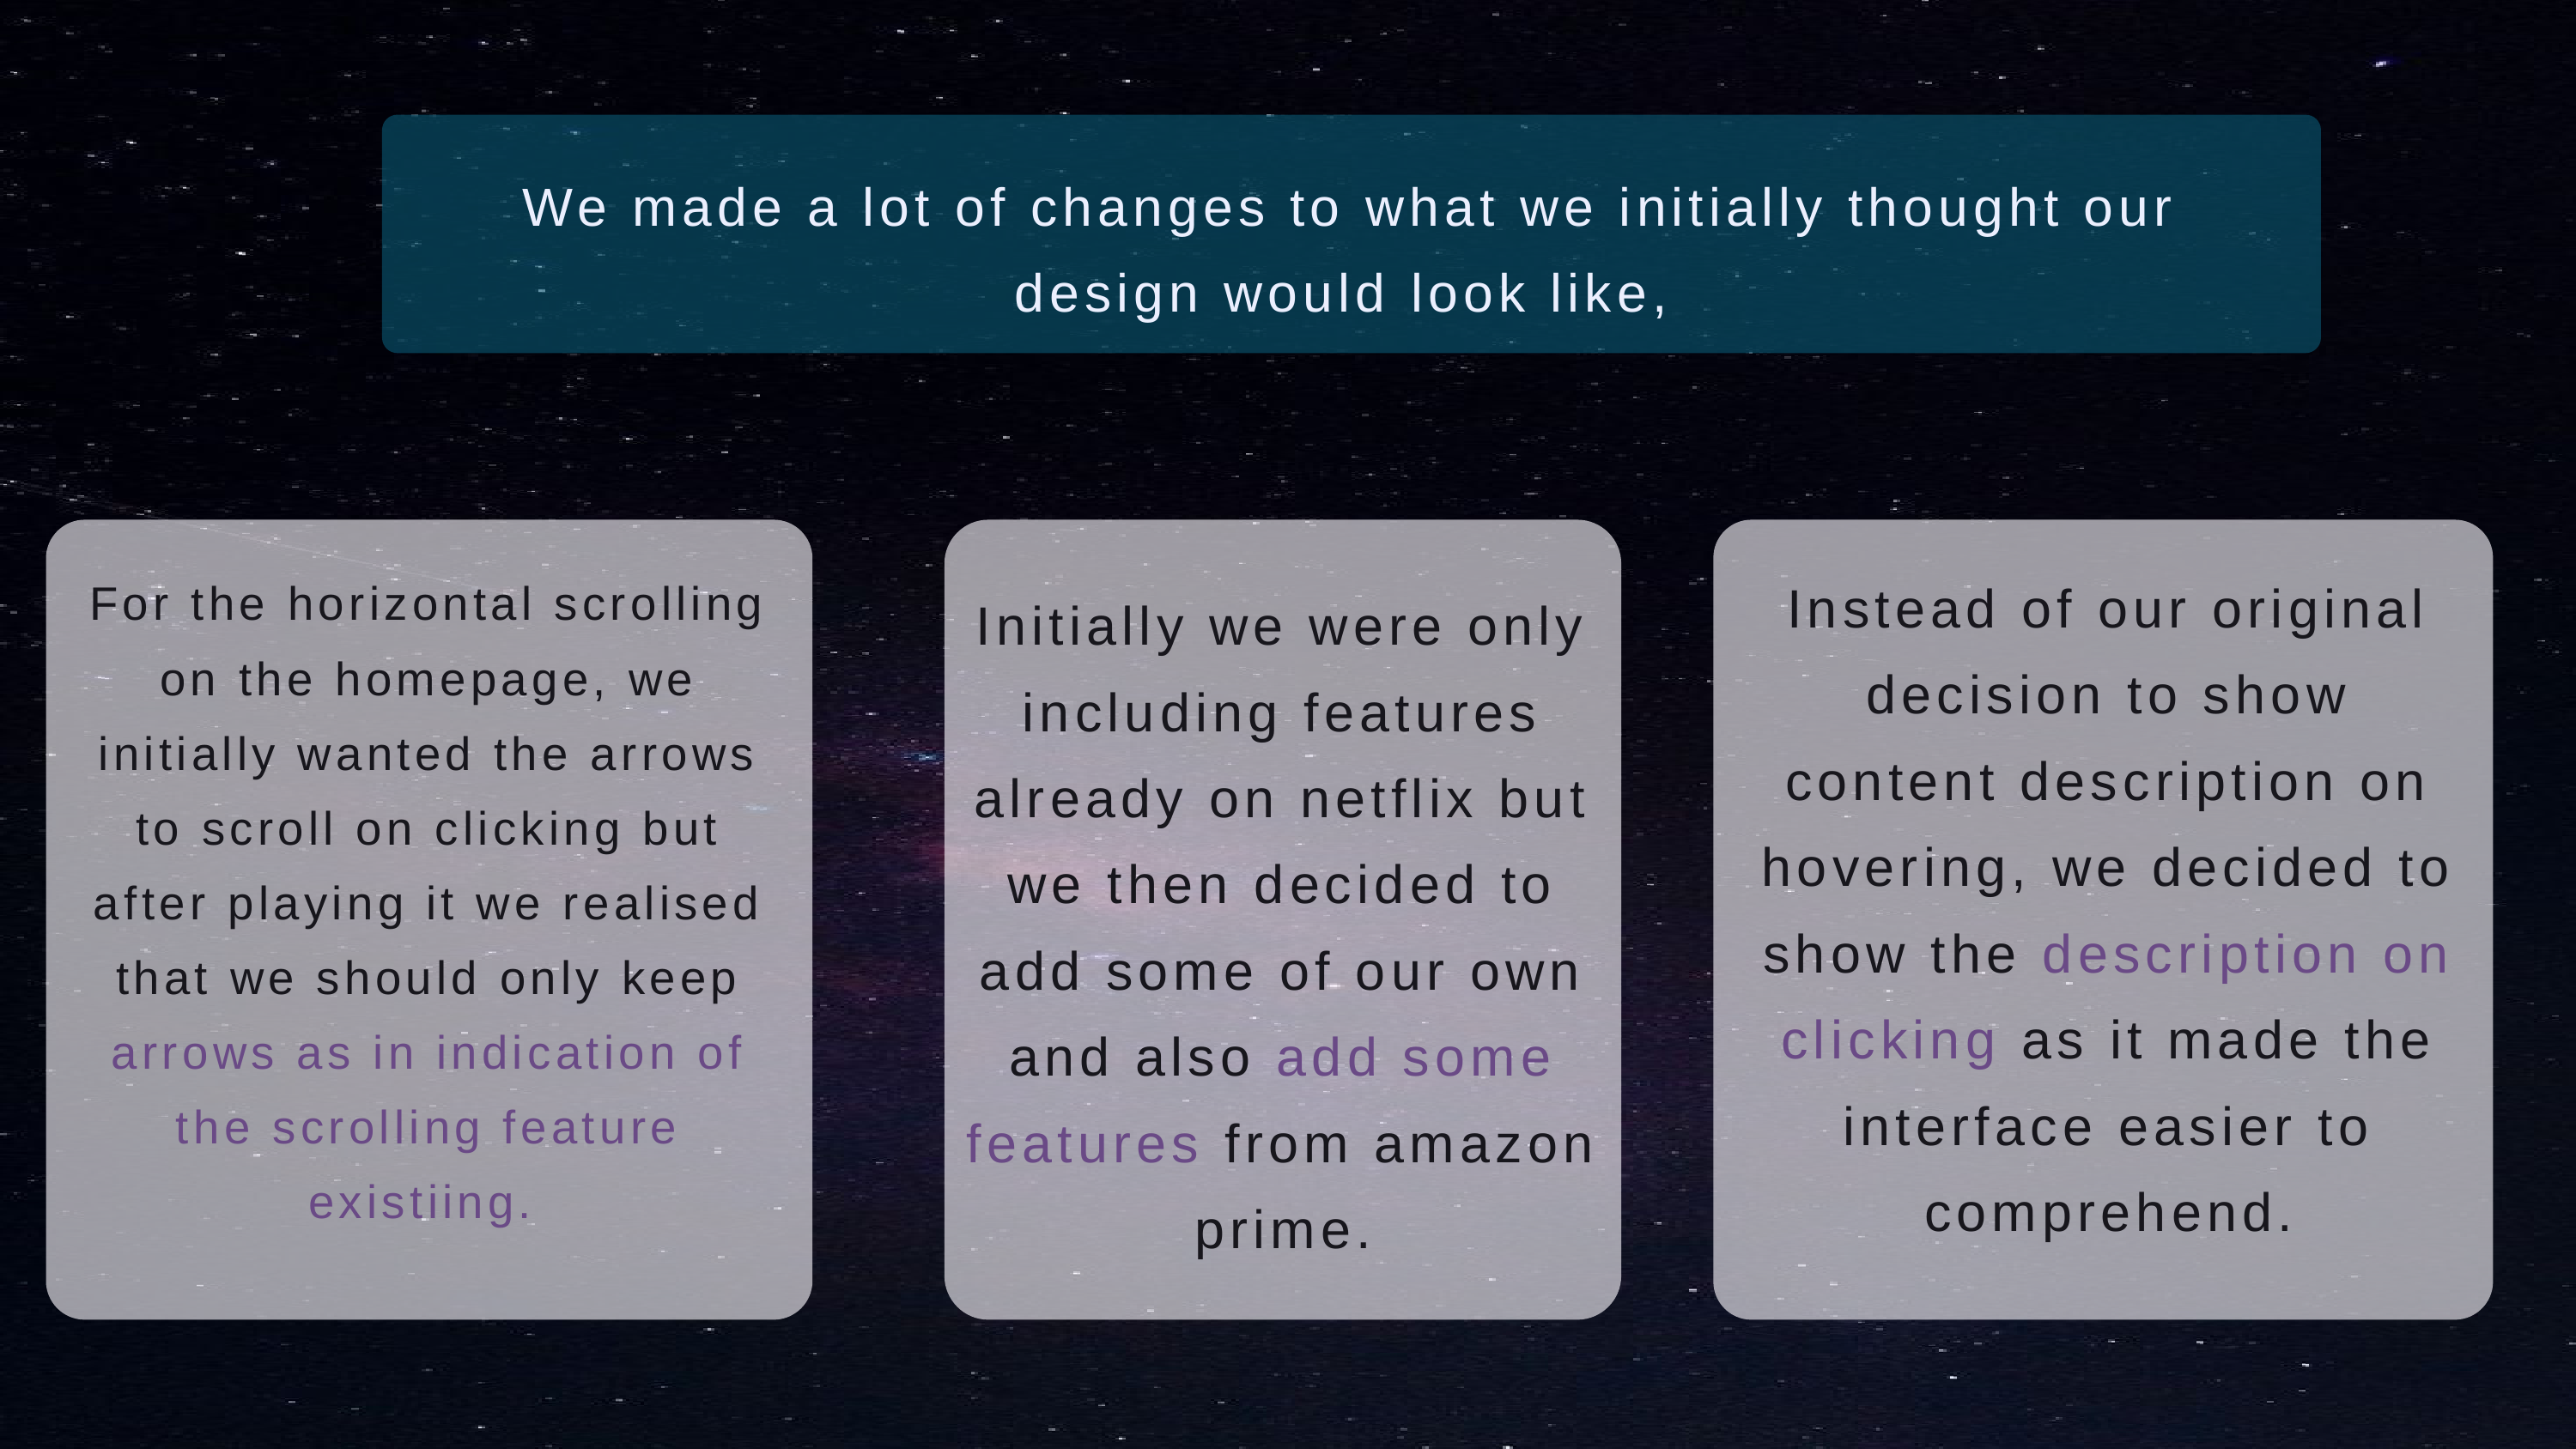

We made a lot of changes to what we initially thought our design would look like,

Instead of our original decision to show content description on hovering, we decided to show the description on clicking as it made the interface easier to comprehend.
For the horizontal scrolling on the homepage, we initially wanted the arrows to scroll on clicking but after playing it we realised that we should only keep arrows as in indication of the scrolling feature existiing.
Initially we were only including features already on netflix but we then decided to add some of our own and also add some features from amazon prime.